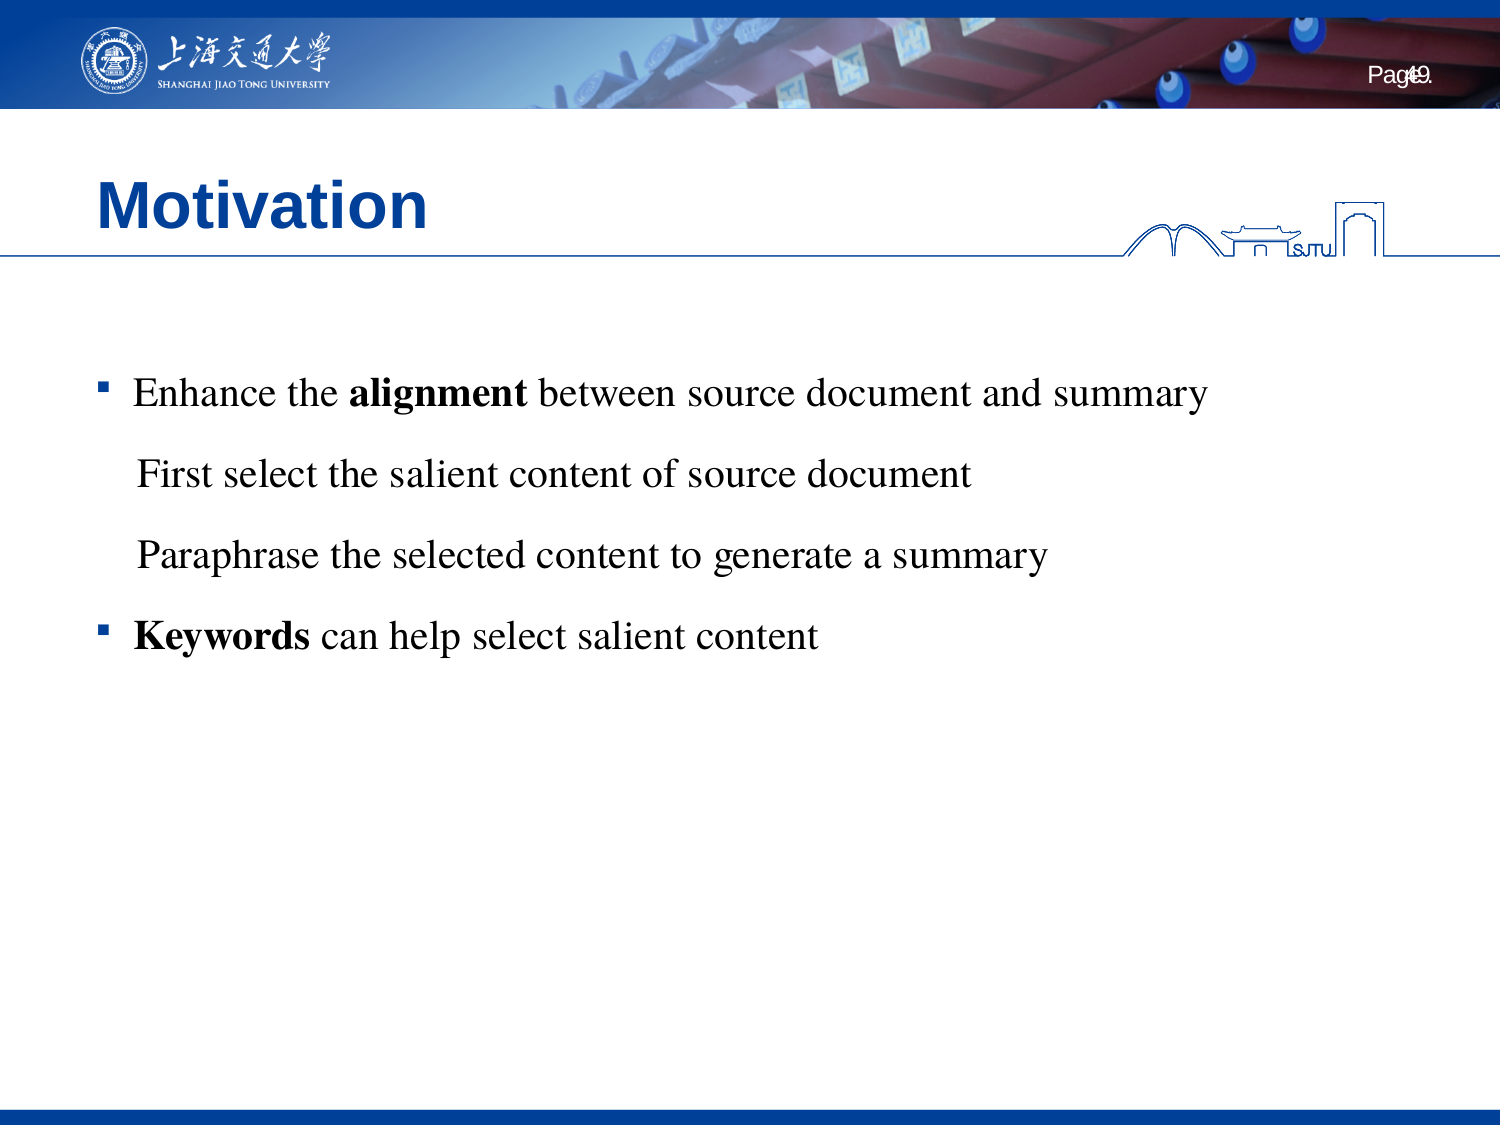

# Motivation

Enhance the alignment between source document and summary
    First select the salient content of source document
    Paraphrase the selected content to generate a summary
Keywords can help select salient content